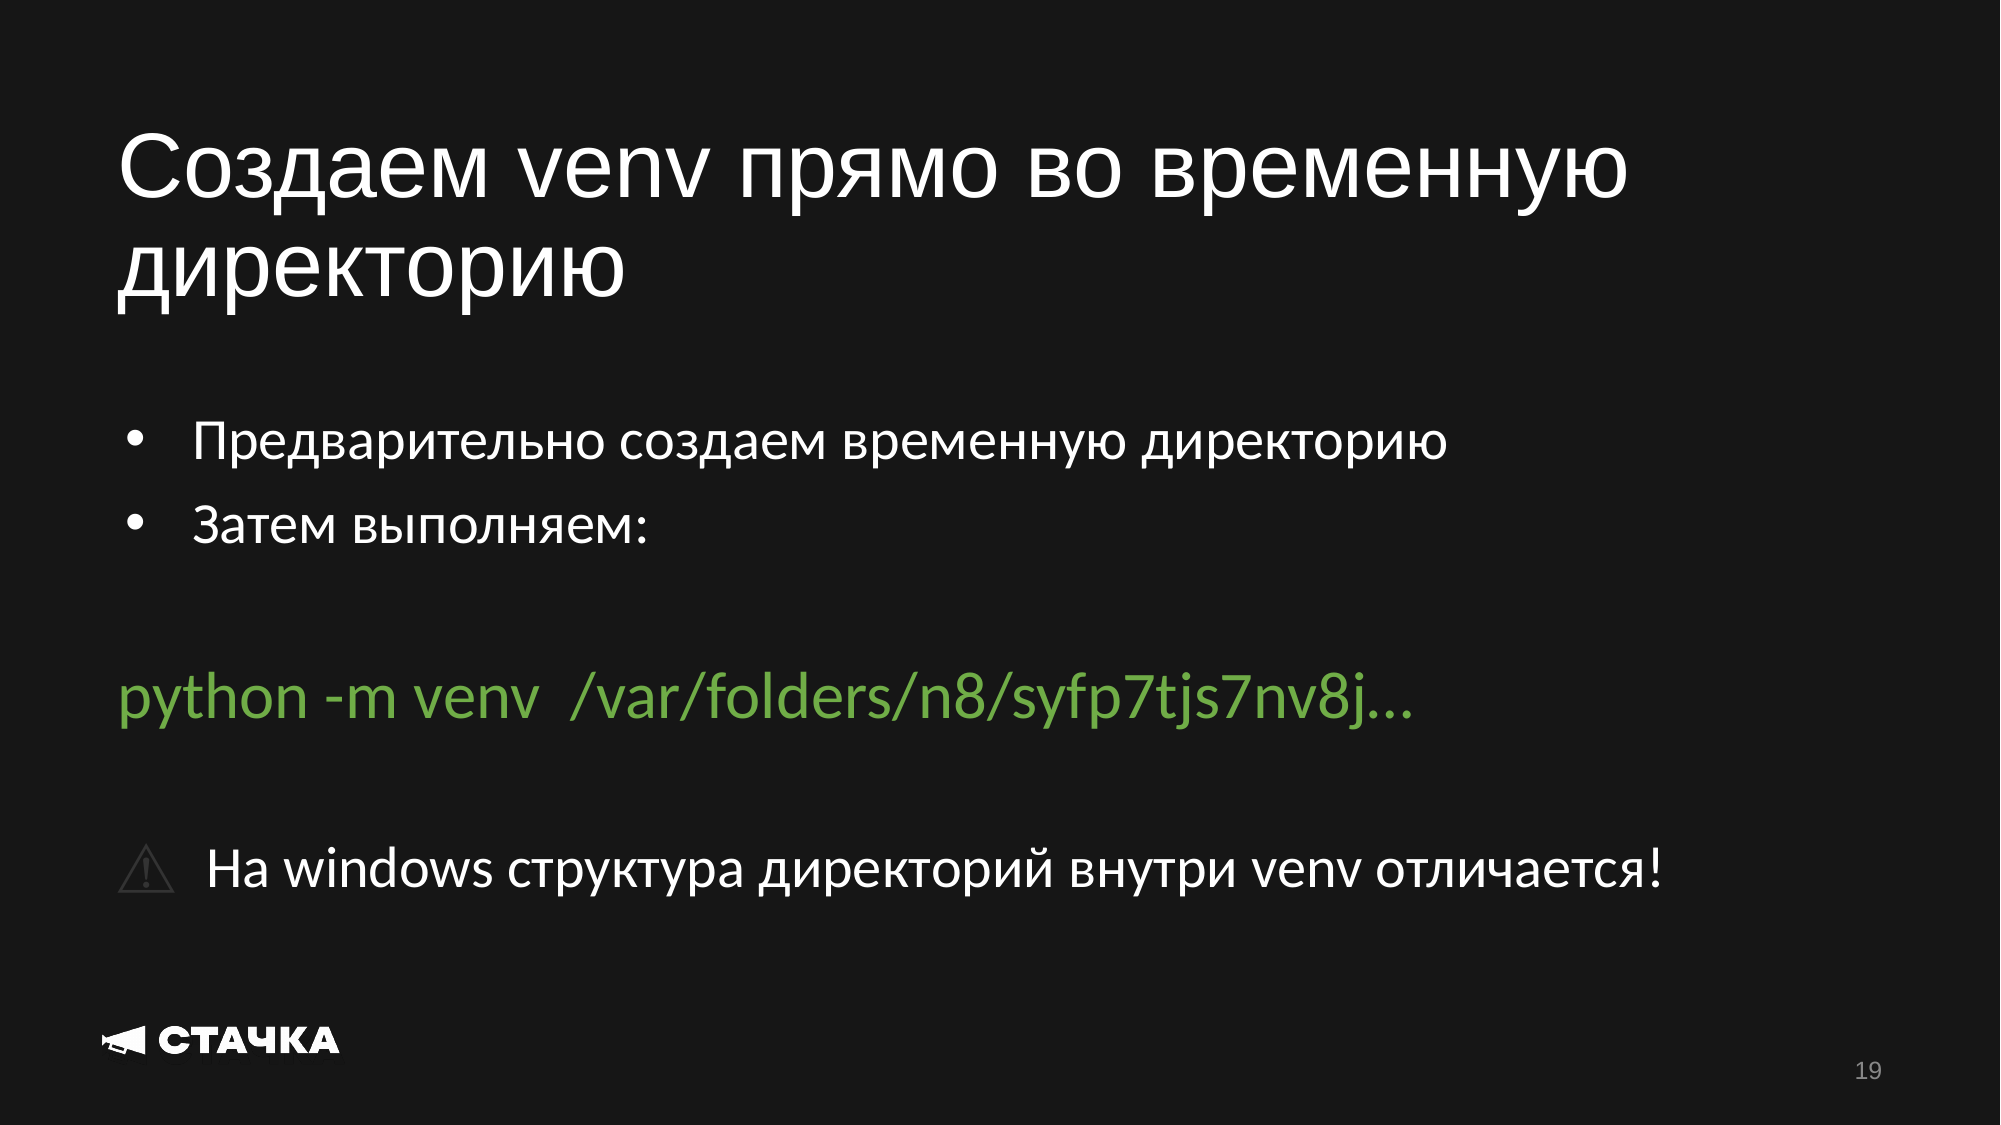

Создаем venv прямо во временную директорию
Предварительно создаем временную директорию
Затем выполняем:

python -m venv  /var/folders/n8/syfp7tjs7nv8j…

⚠️  На windows структура директорий внутри venv отличается!
19